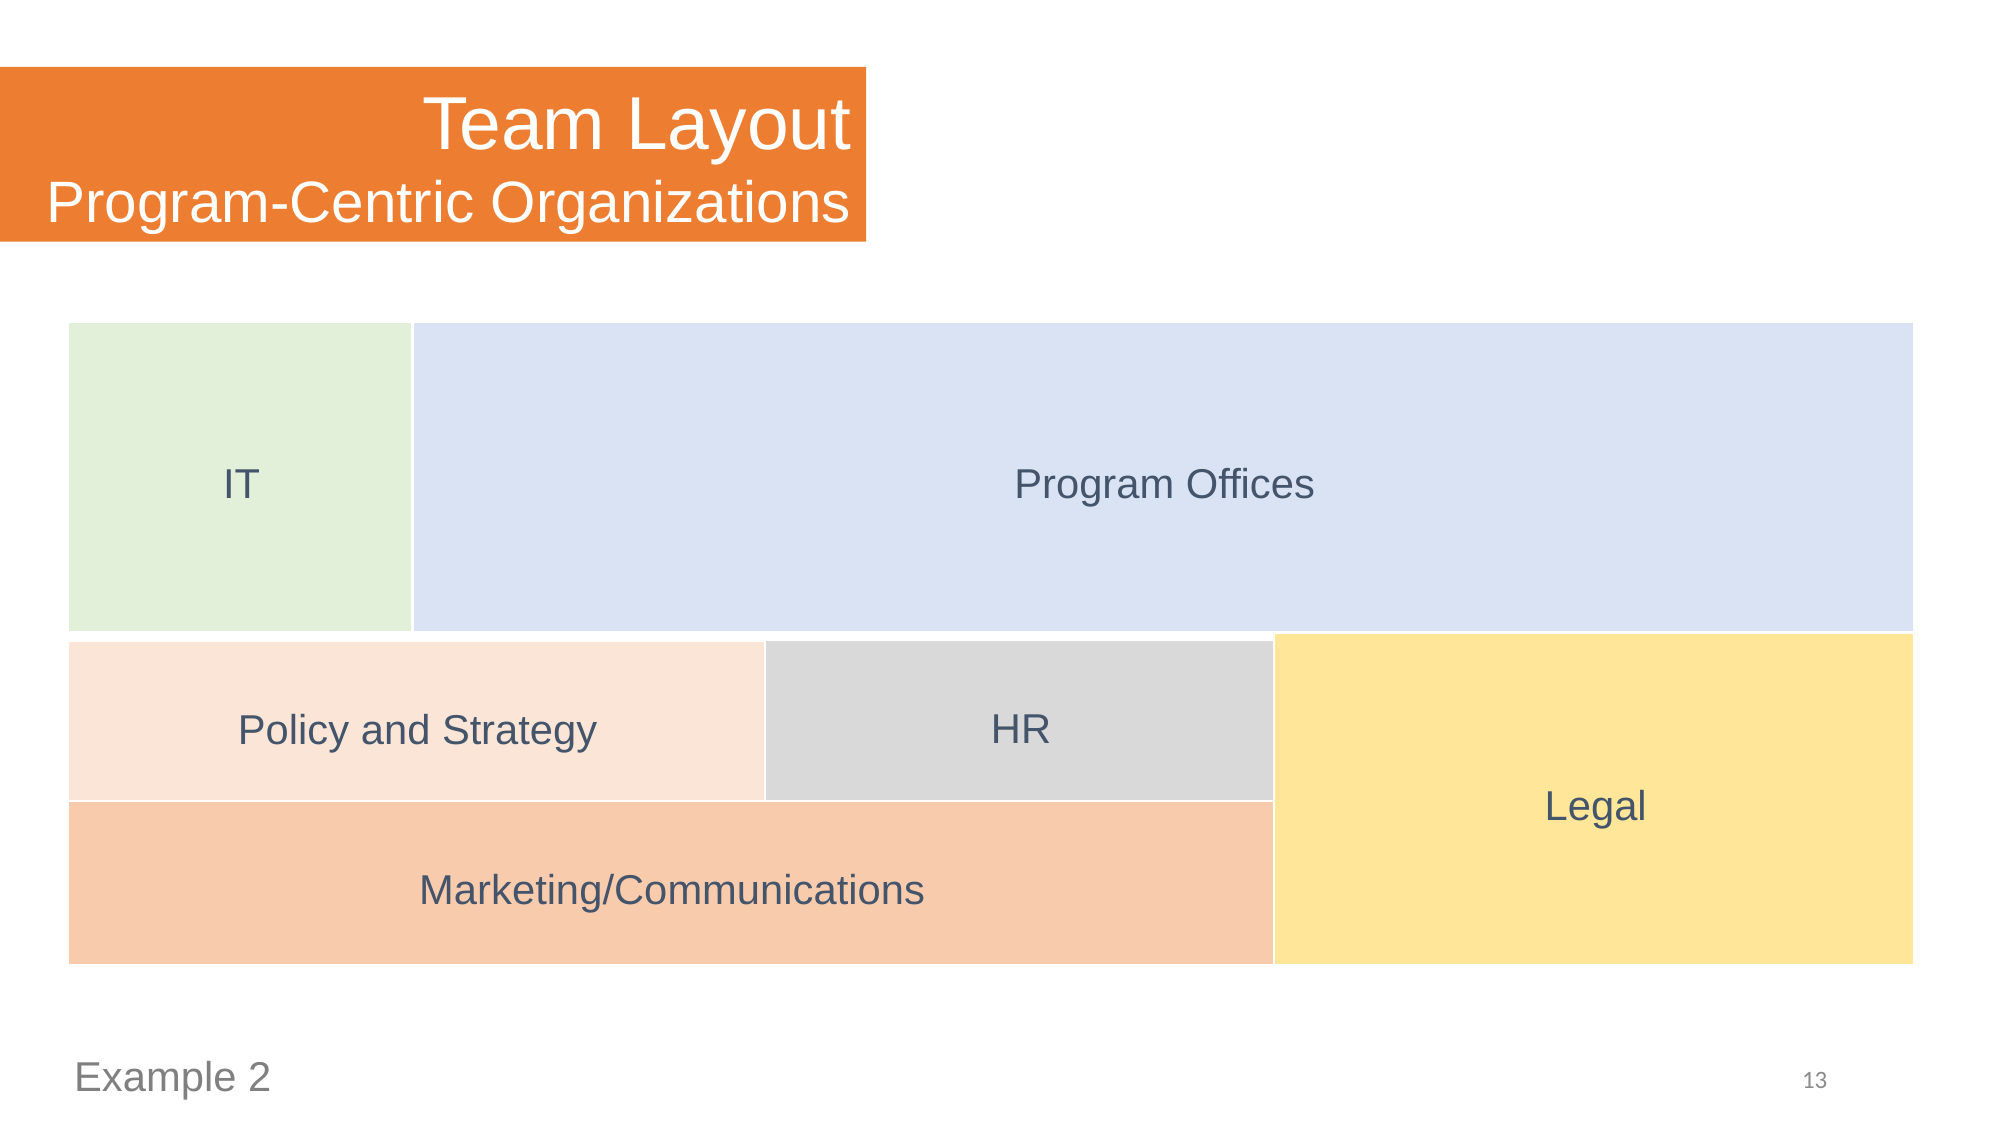

Team Layout
Program-Centric Organizations
Program Offices
IT
Legal
HR
Policy and Strategy
Marketing/Communications
Example 2
13